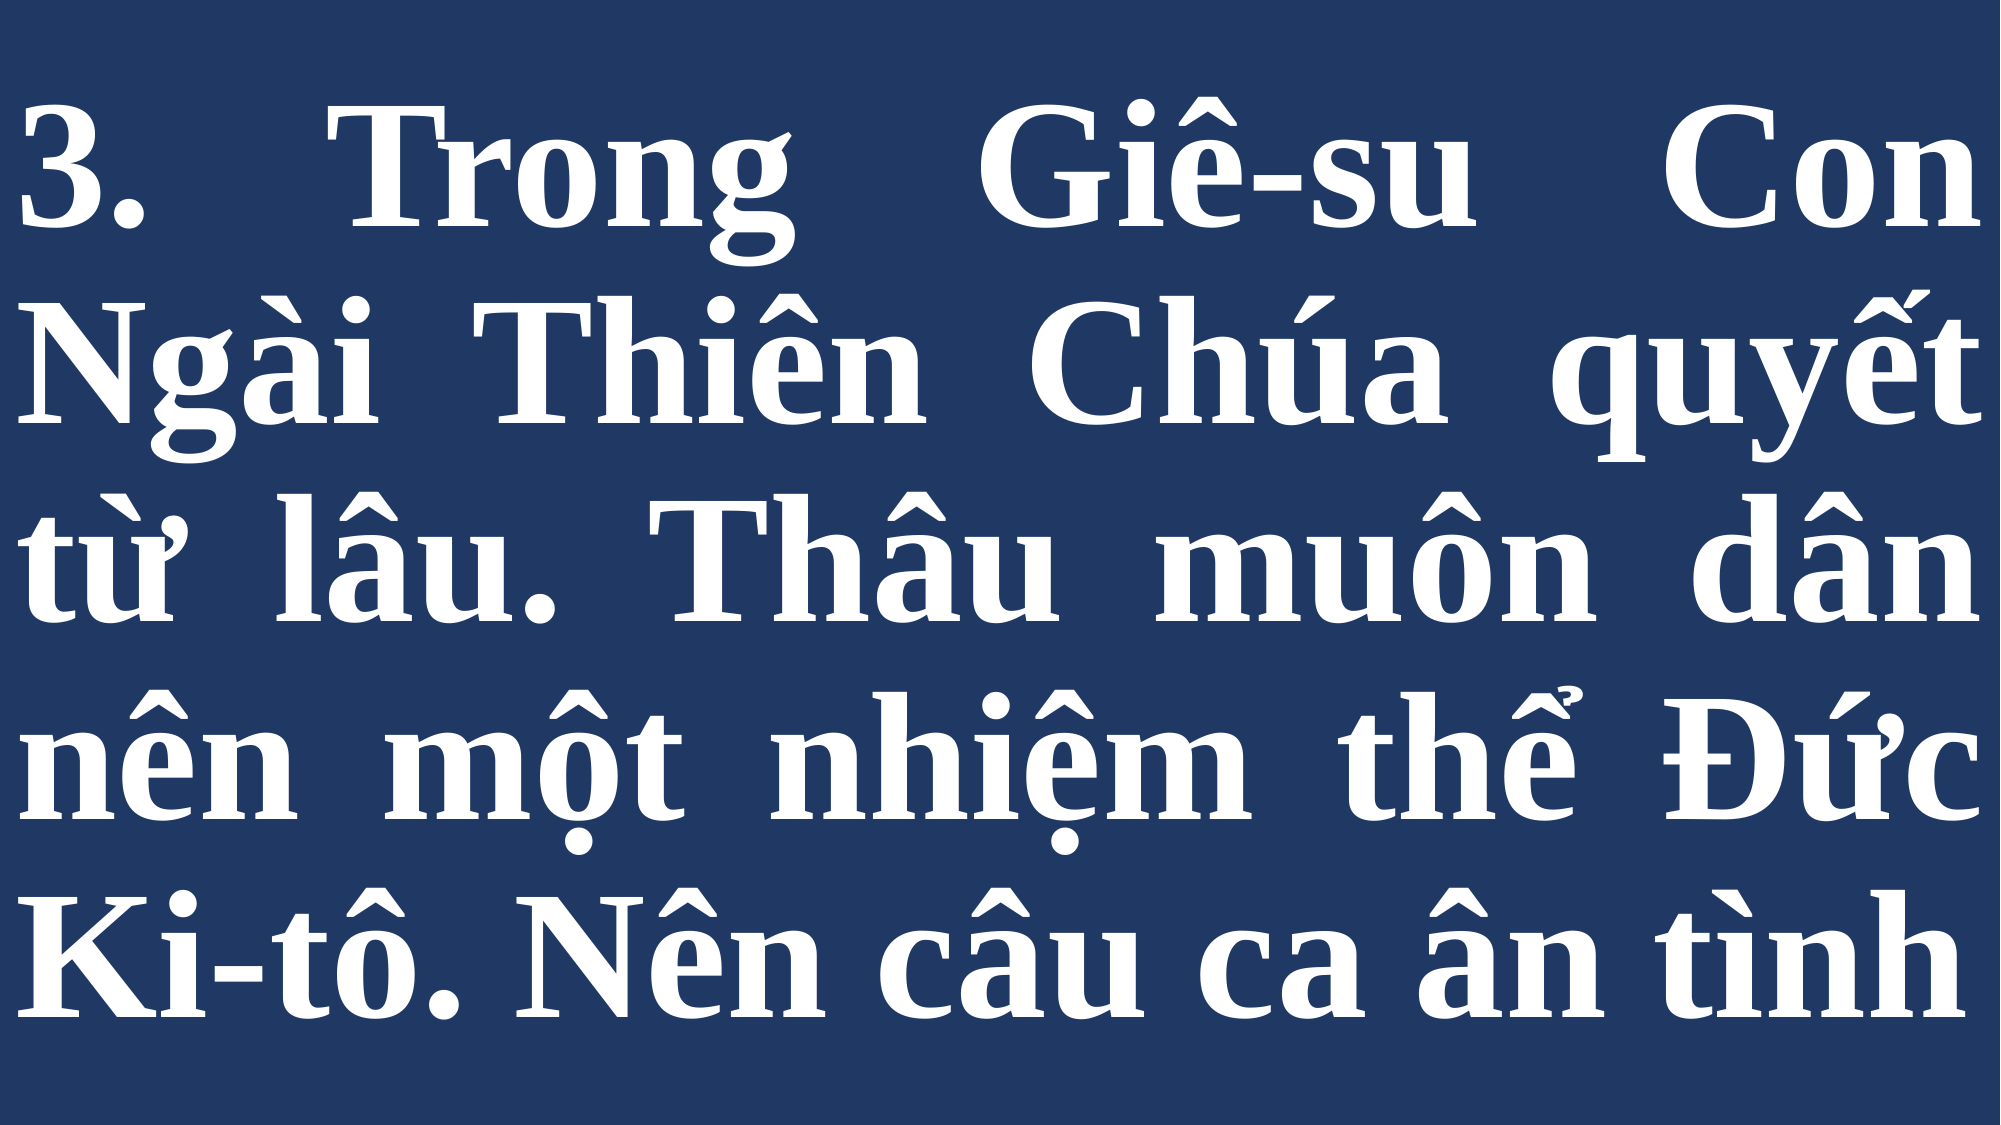

# 3. Trong Giê-su Con Ngài Thiên Chúa quyết từ lâu. Thâu muôn dân nên một nhiệm thể Đức Ki-tô. Nên câu ca ân tình